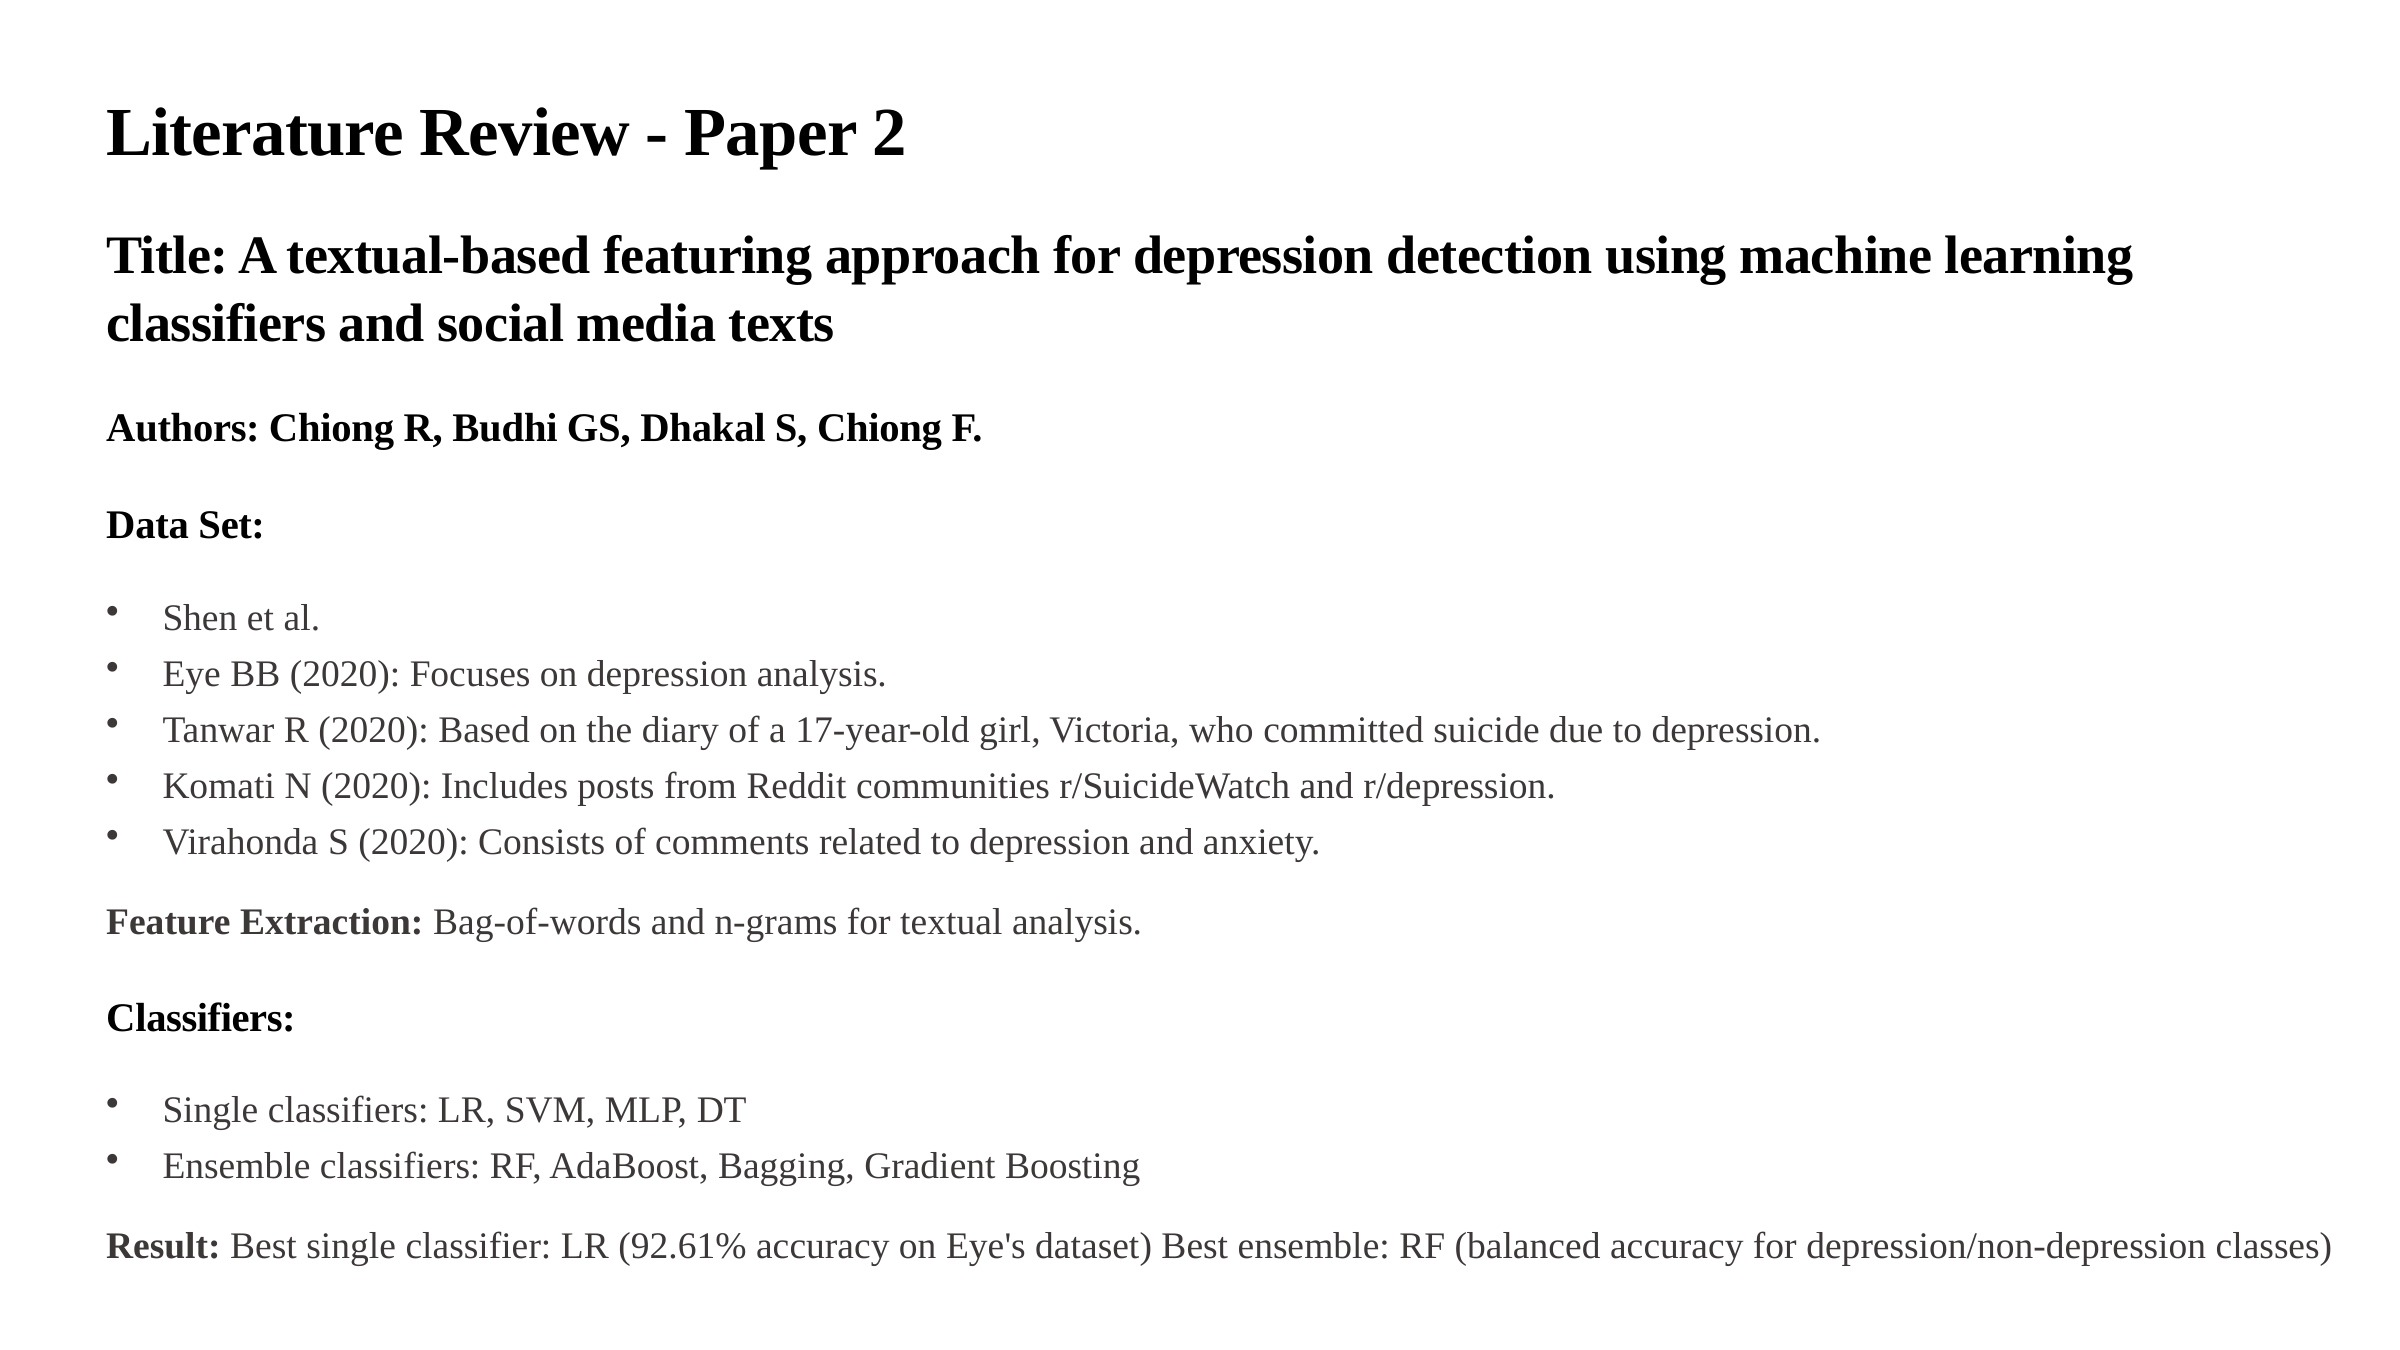

Literature Review - Paper 2
Title: A textual-based featuring approach for depression detection using machine learning classifiers and social media texts
Authors: Chiong R, Budhi GS, Dhakal S, Chiong F.
Data Set:
Shen et al.
Eye BB (2020): Focuses on depression analysis.
Tanwar R (2020): Based on the diary of a 17-year-old girl, Victoria, who committed suicide due to depression.
Komati N (2020): Includes posts from Reddit communities r/SuicideWatch and r/depression.
Virahonda S (2020): Consists of comments related to depression and anxiety.
Feature Extraction: Bag-of-words and n-grams for textual analysis.
Classifiers:
Single classifiers: LR, SVM, MLP, DT
Ensemble classifiers: RF, AdaBoost, Bagging, Gradient Boosting
Result: Best single classifier: LR (92.61% accuracy on Eye's dataset) Best ensemble: RF (balanced accuracy for depression/non-depression classes)